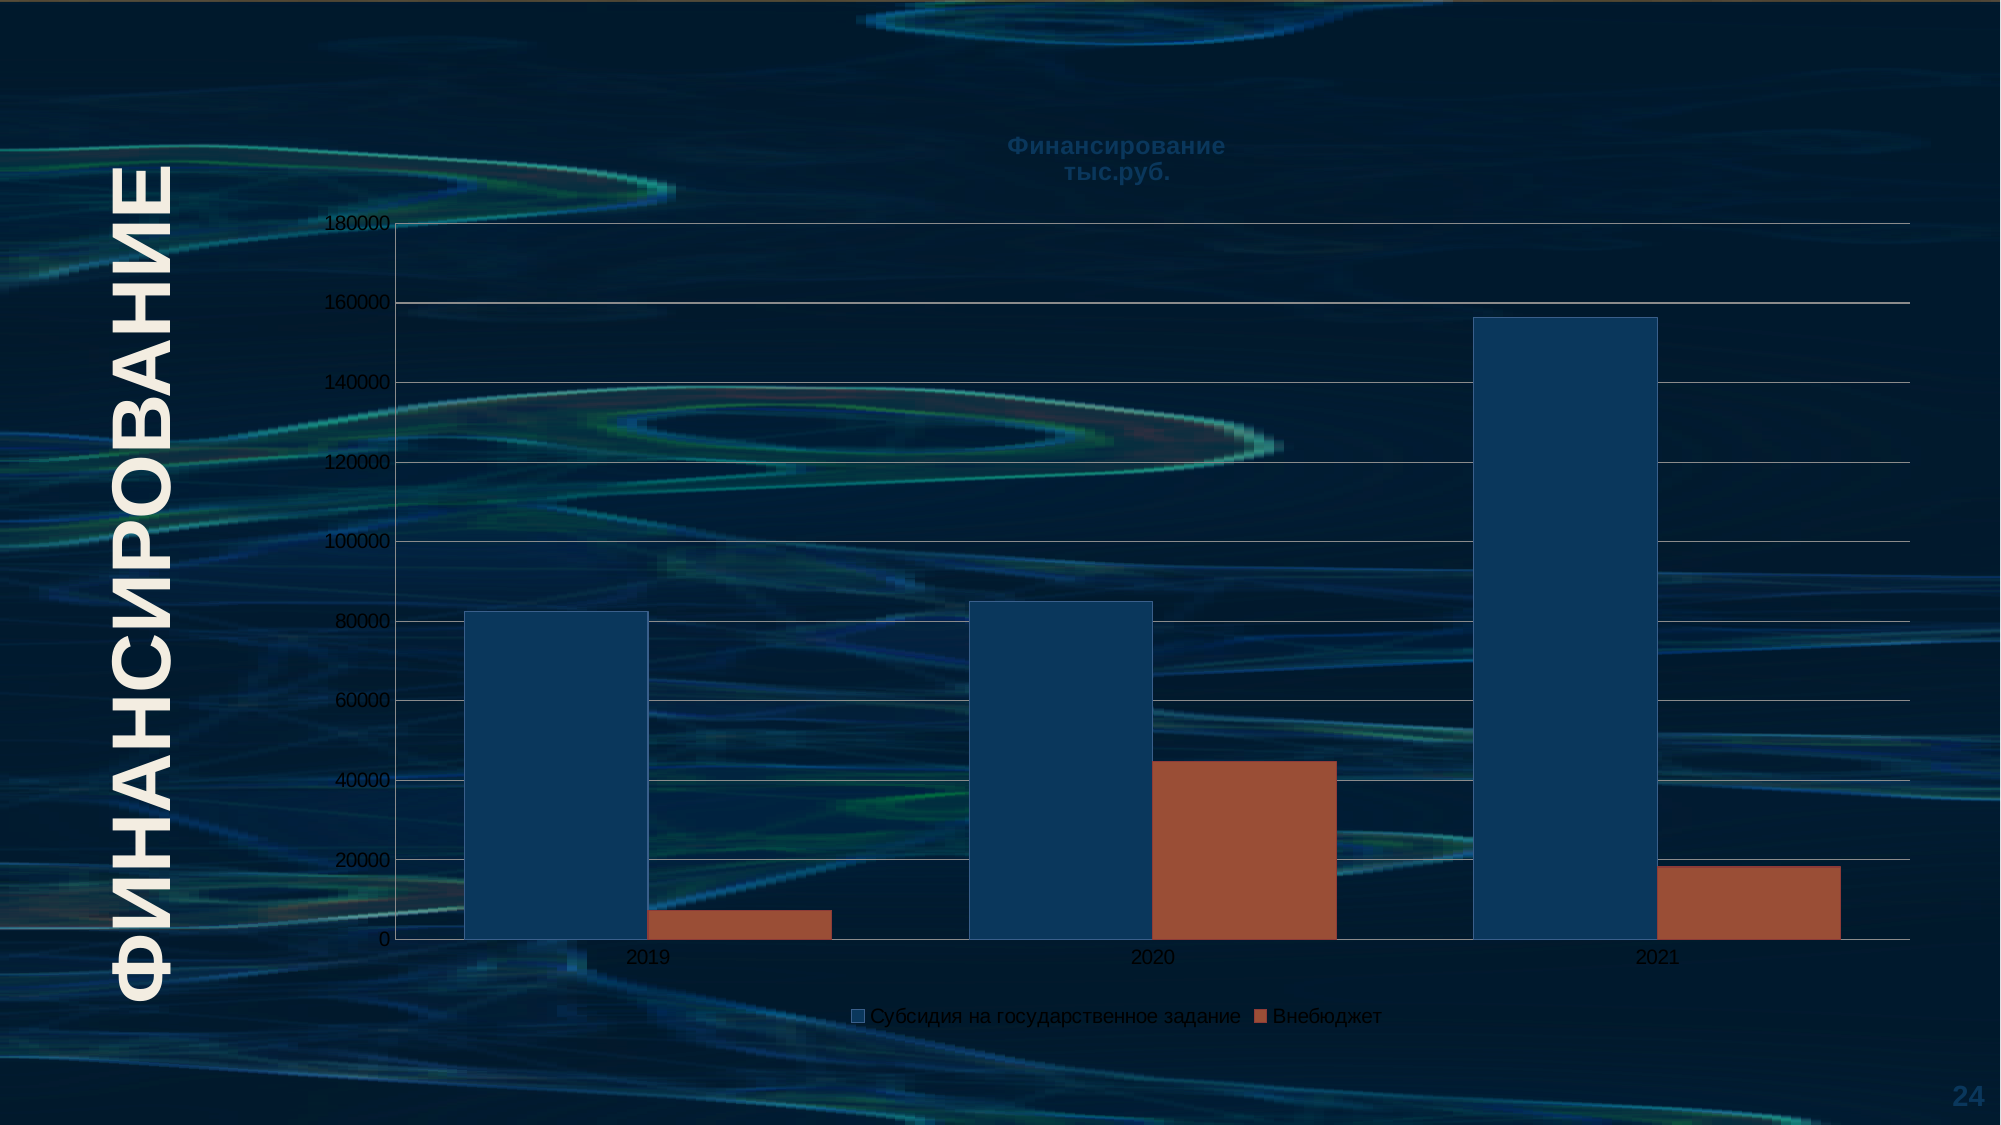

### Chart: Финансирование
тыс.руб.

| Category | Субсидия на государственное задание | Внебюджет |
|---|---|---|
| 2019 | 82509.0 | 7328.2 |
| 2020 | 85027.9 | 44676.8 |
| 2021 | 156384.67 | 18233.9 |
ФИНАНСИРОВАНИЕ
24